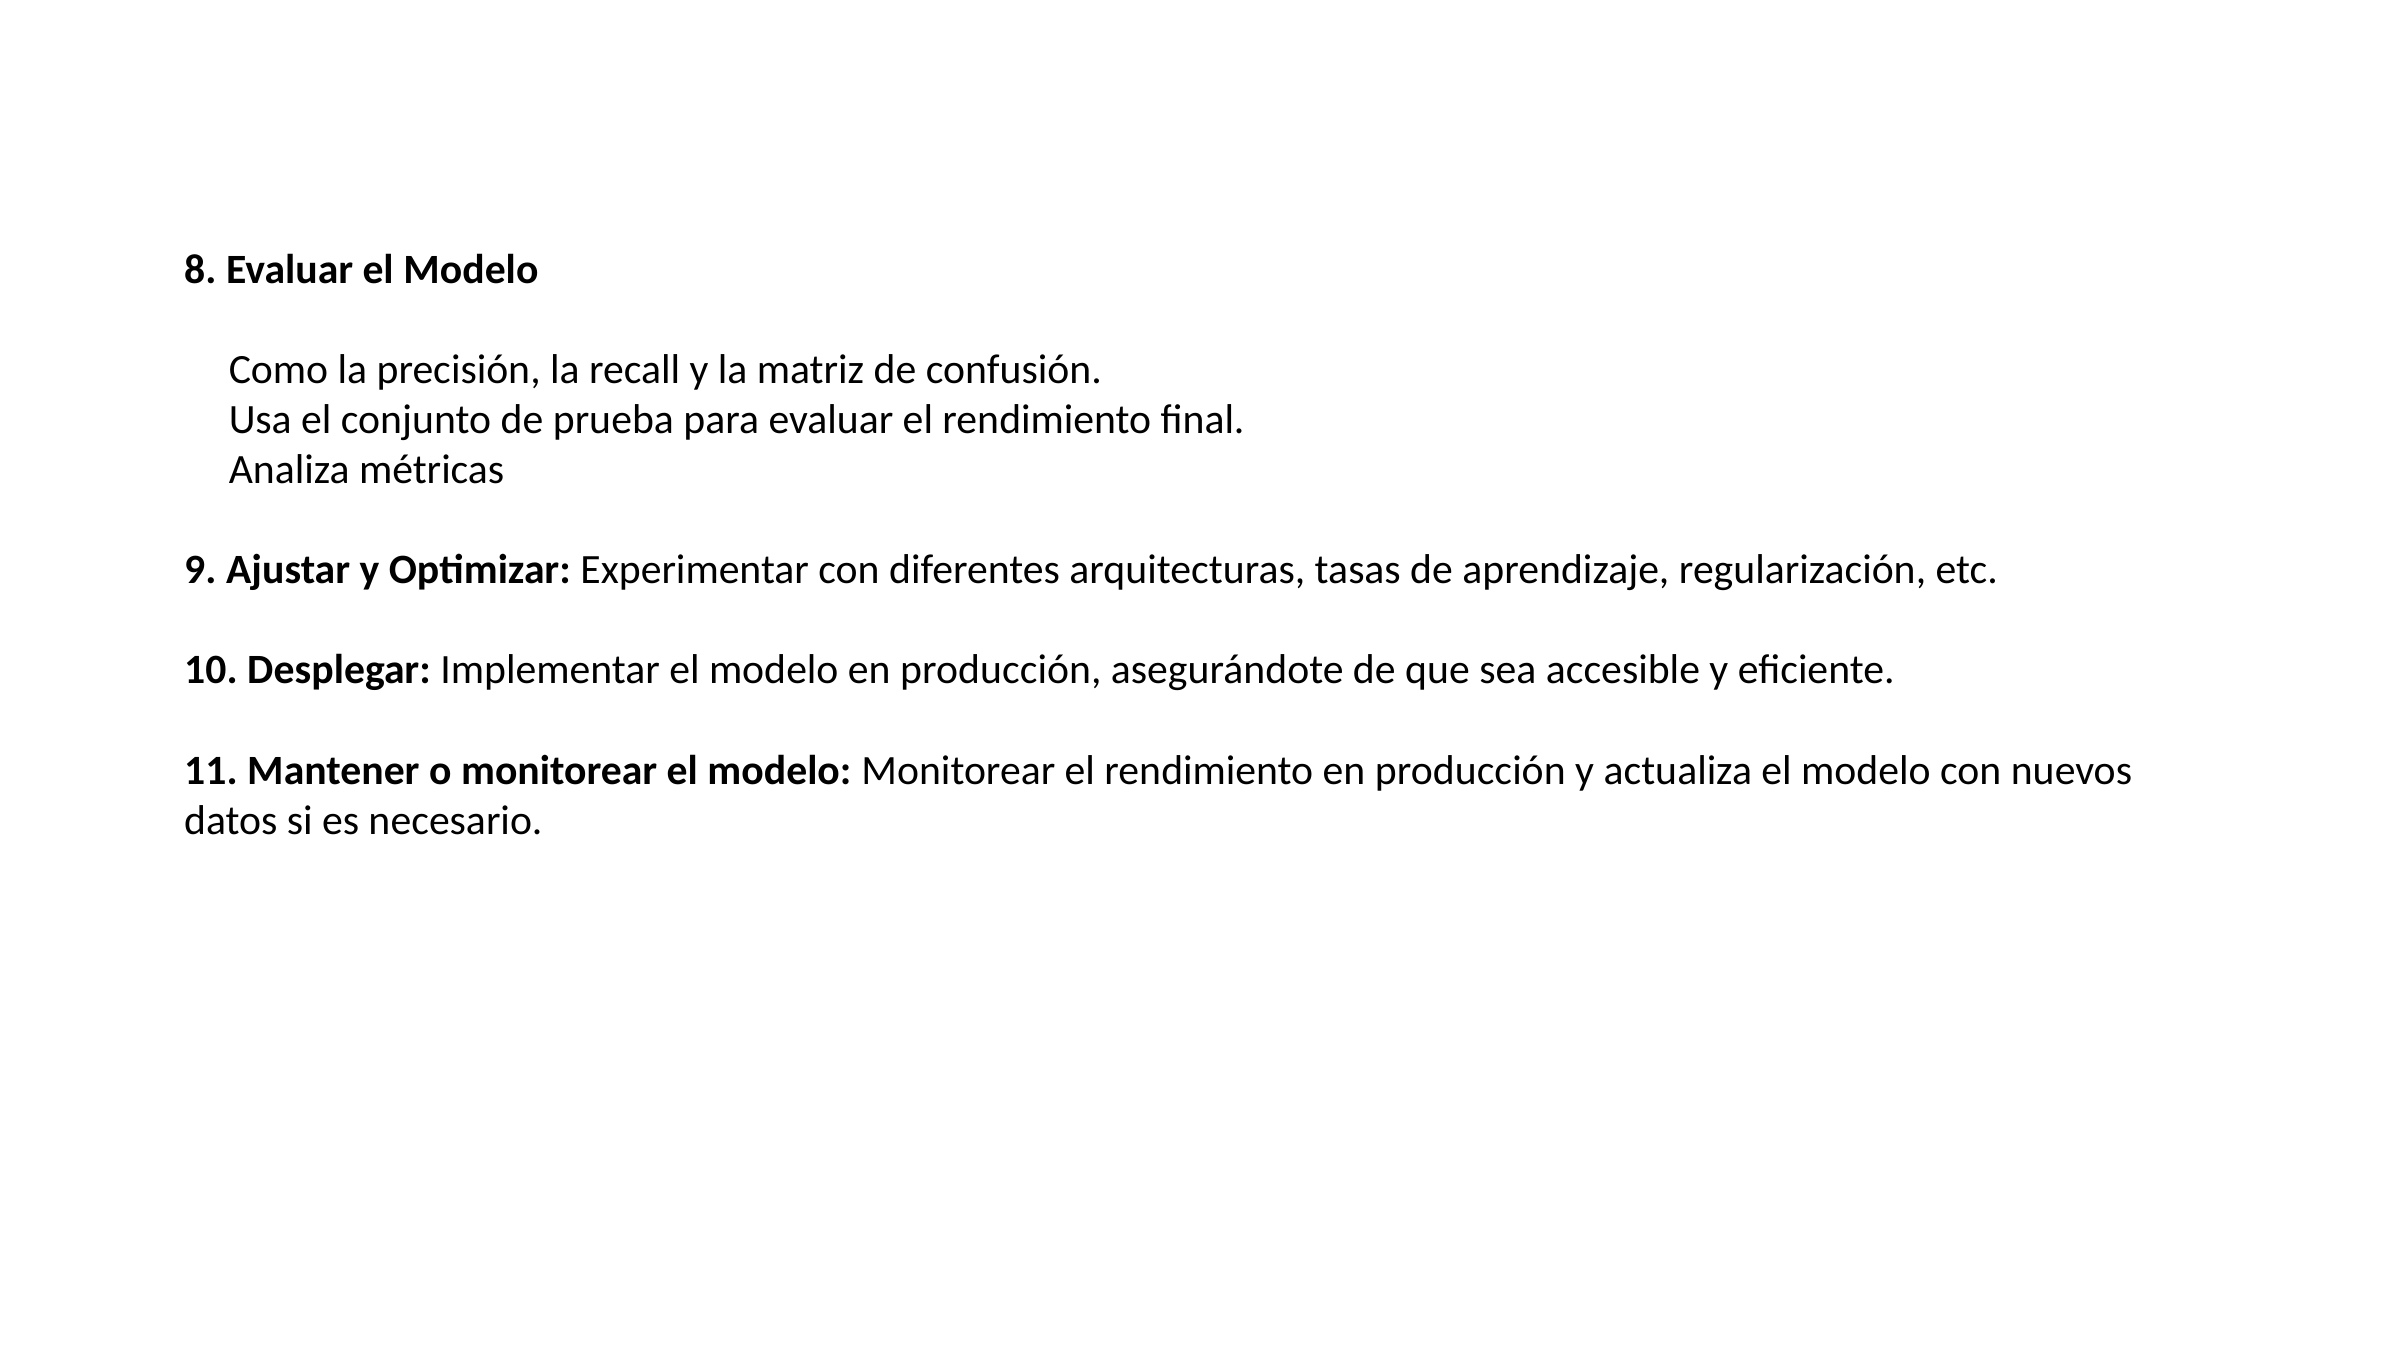

8. Evaluar el Modelo

Como la precisión, la recall y la matriz de confusión.
Usa el conjunto de prueba para evaluar el rendimiento final.
Analiza métricas

9. Ajustar y Optimizar: Experimentar con diferentes arquitecturas, tasas de aprendizaje, regularización, etc.

10. Desplegar: Implementar el modelo en producción, asegurándote de que sea accesible y eficiente.

11. Mantener o monitorear el modelo: Monitorear el rendimiento en producción y actualiza el modelo con nuevos datos si es necesario.